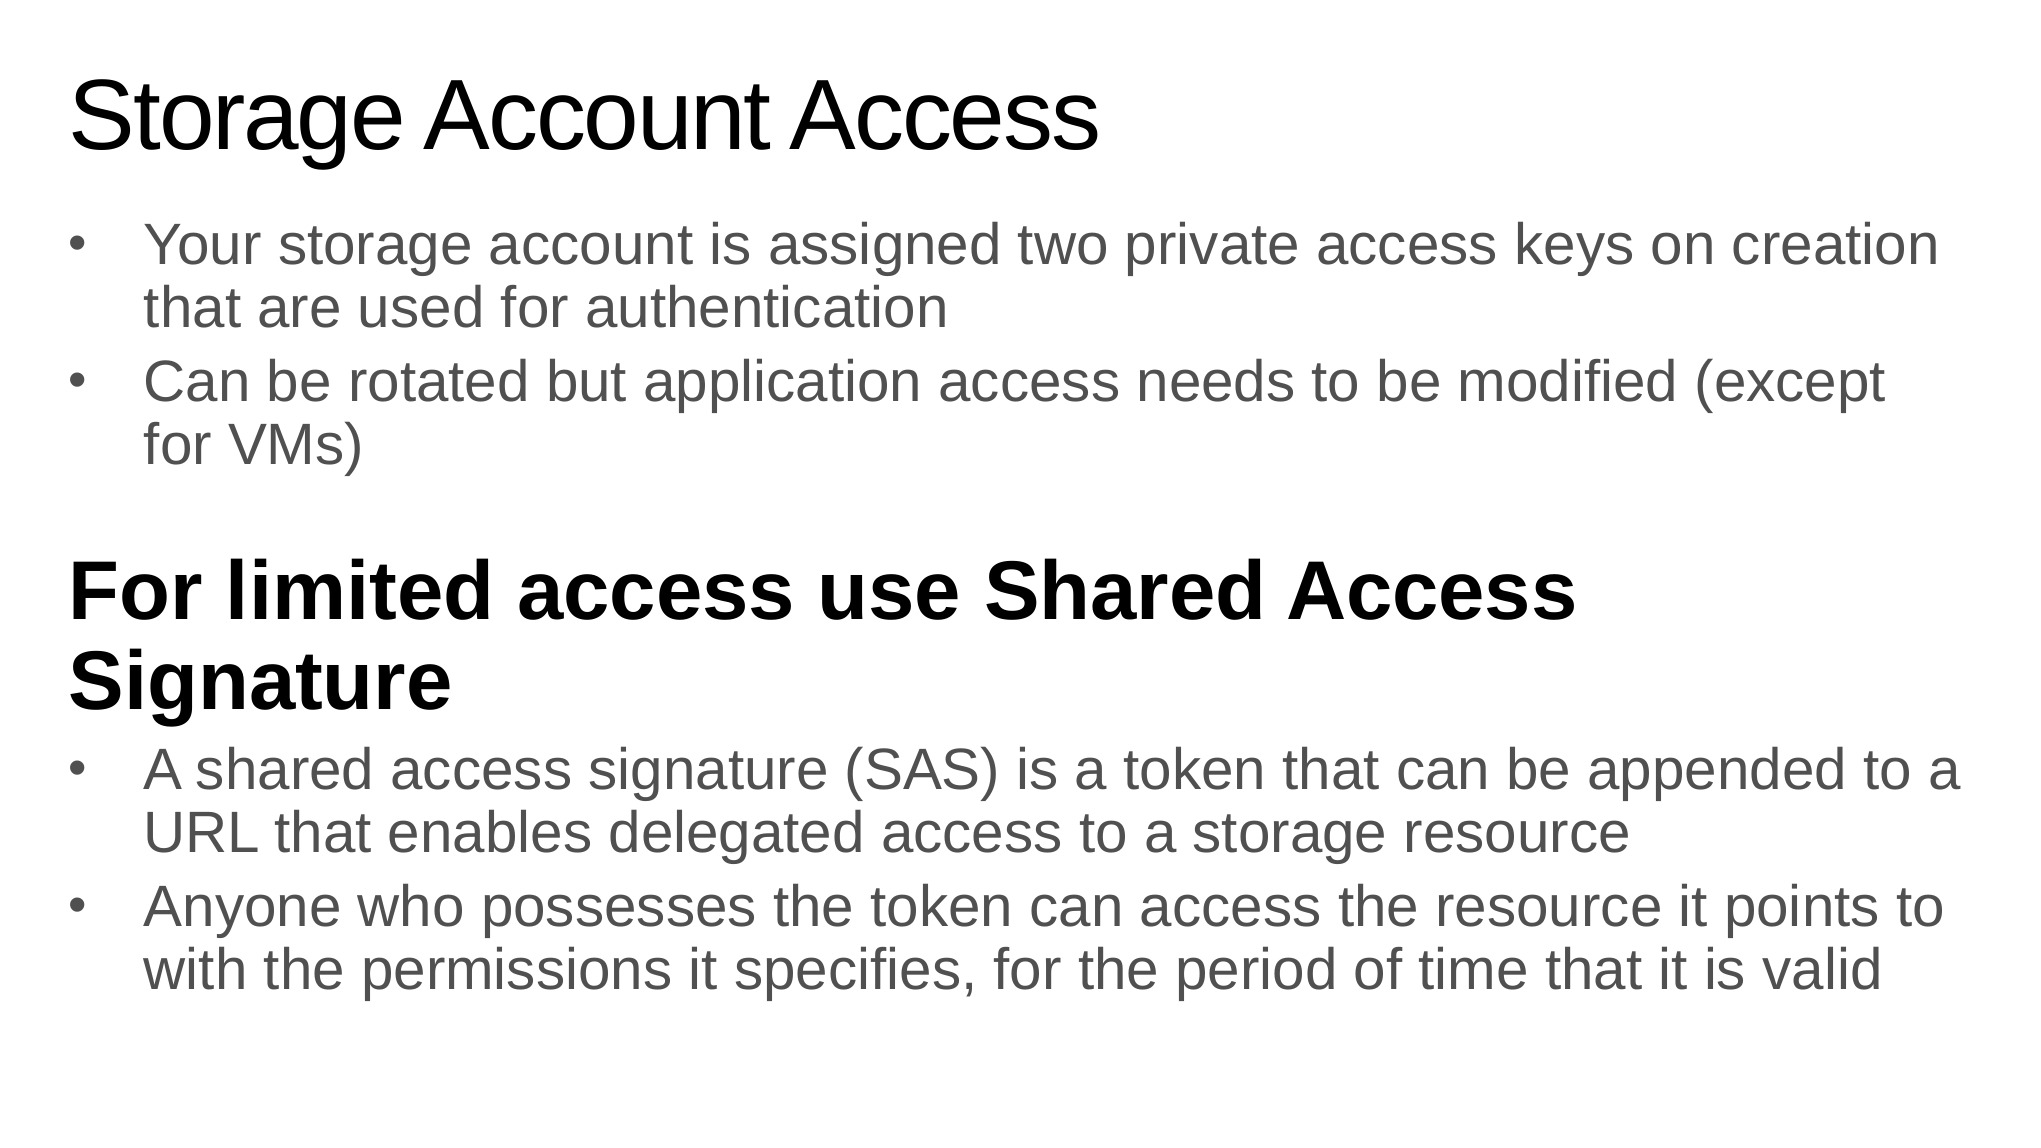

# Storage Account Access
Your storage account is assigned two private access keys on creation that are used for authentication
Can be rotated but application access needs to be modified (except for VMs)

For limited access use Shared Access Signature
A shared access signature (SAS) is a token that can be appended to a URL that enables delegated access to a storage resource
Anyone who possesses the token can access the resource it points to with the permissions it specifies, for the period of time that it is valid